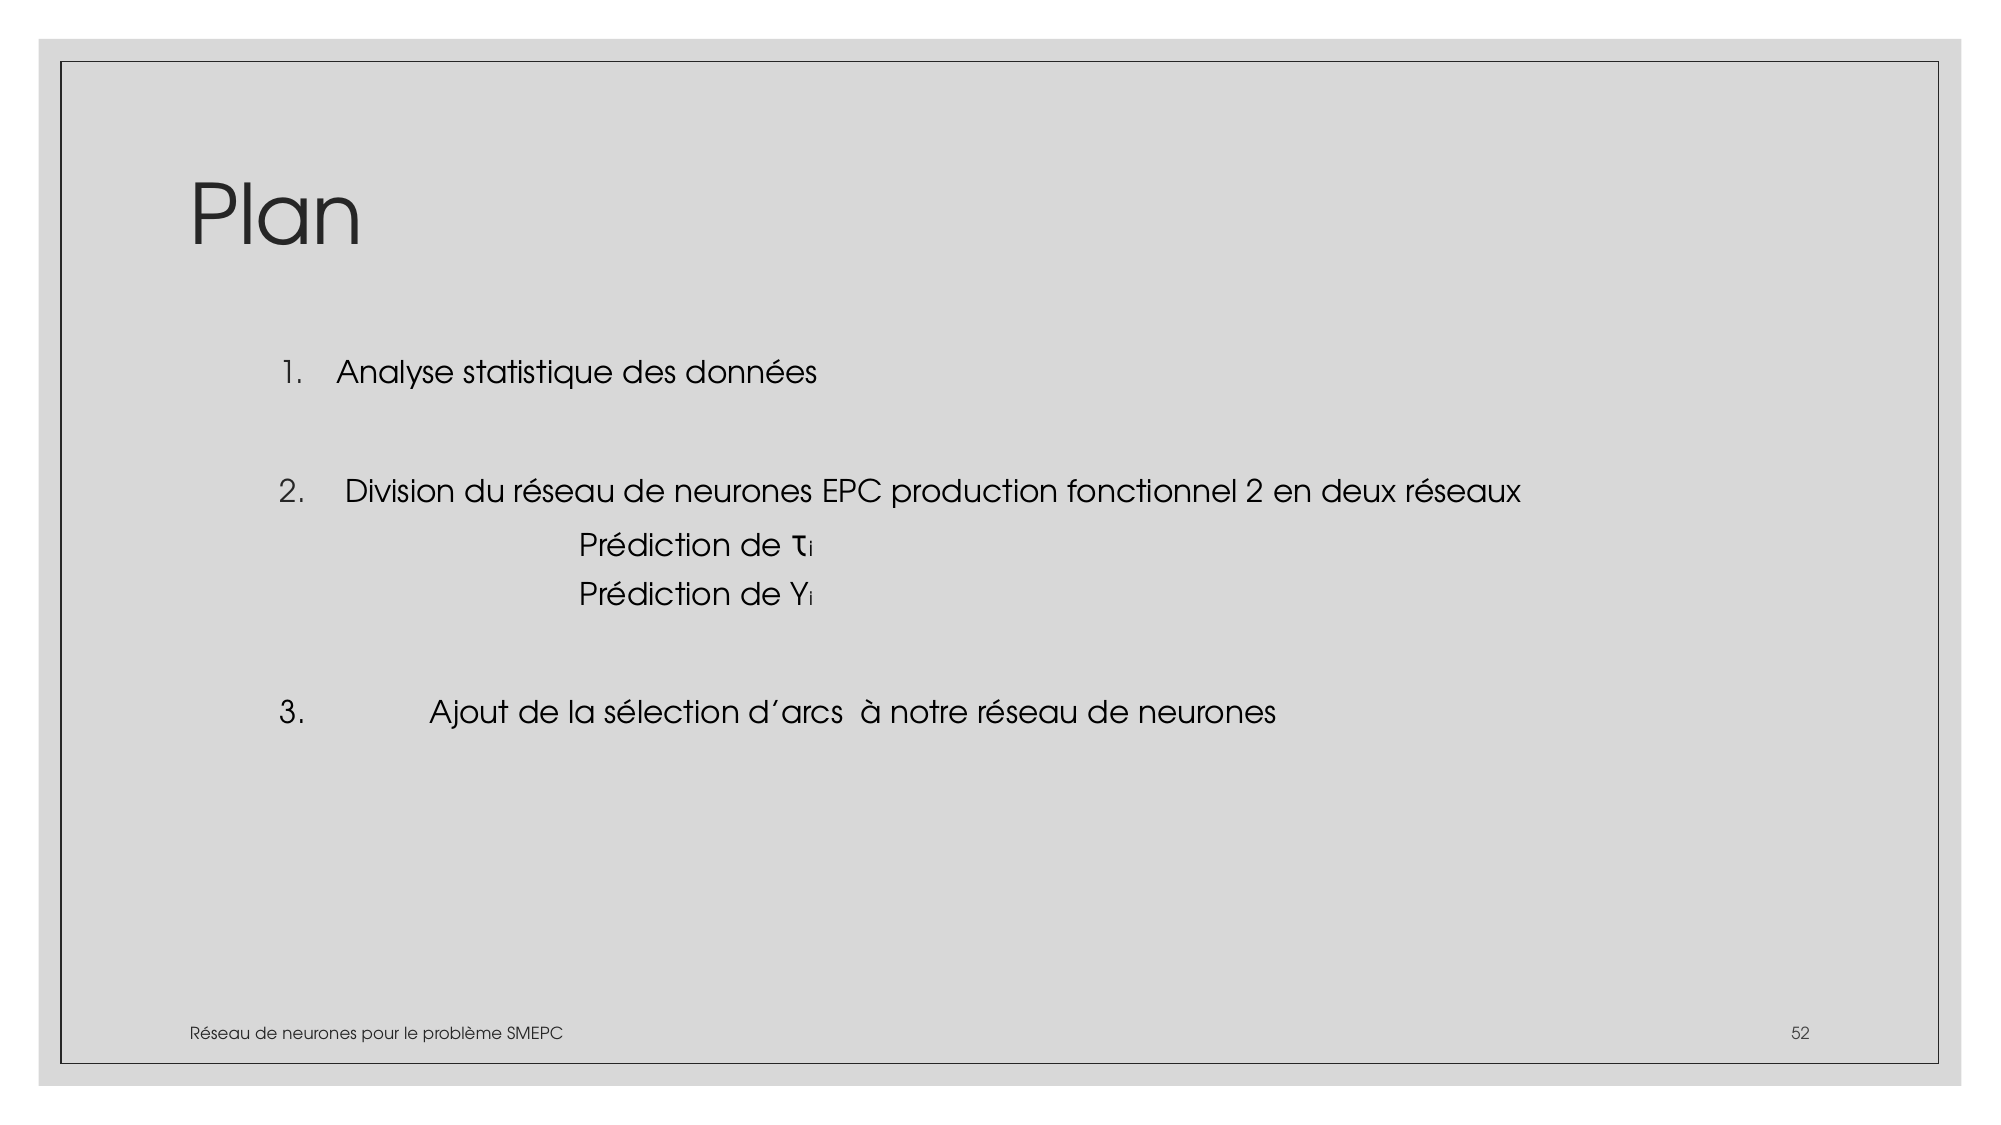

# Plan
Analyse statistique des données

 Division du réseau de neurones EPC production fonctionnel 2 en deux réseaux
		Prédiction de τi
		Prédiction de Yi

3.	Ajout de la sélection d’arcs  à notre réseau de neurones
Réseau de neurones pour le problème SMEPC
52